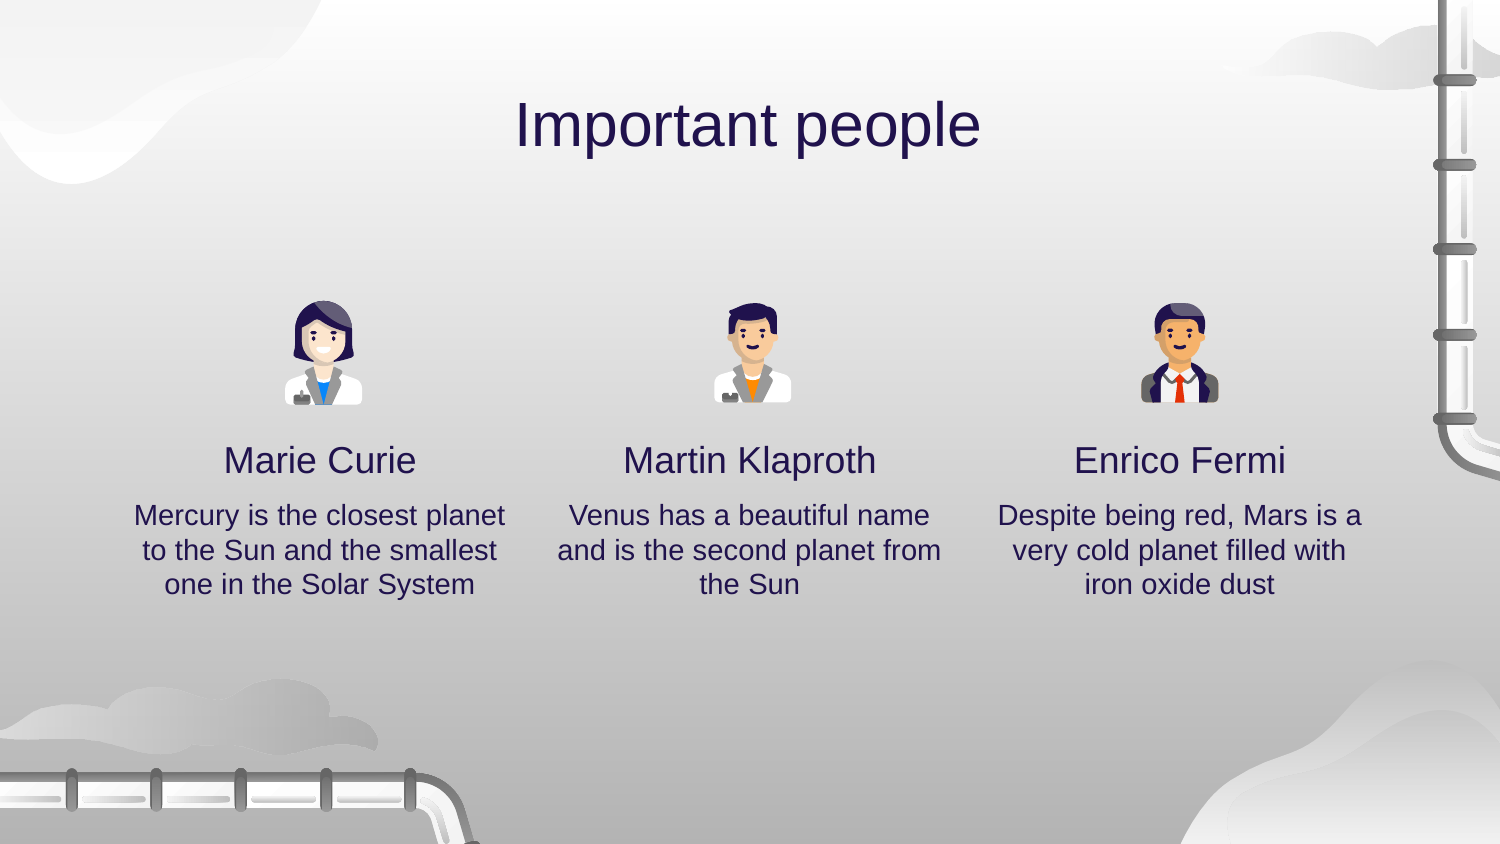

# Important people

Marie Curie
Martin Klaproth
Enrico Fermi
Mercury is the closest planet to the Sun and the smallest one in the Solar System
Venus has a beautiful name and is the second planet from the Sun
Despite being red, Mars is a very cold planet filled with iron oxide dust